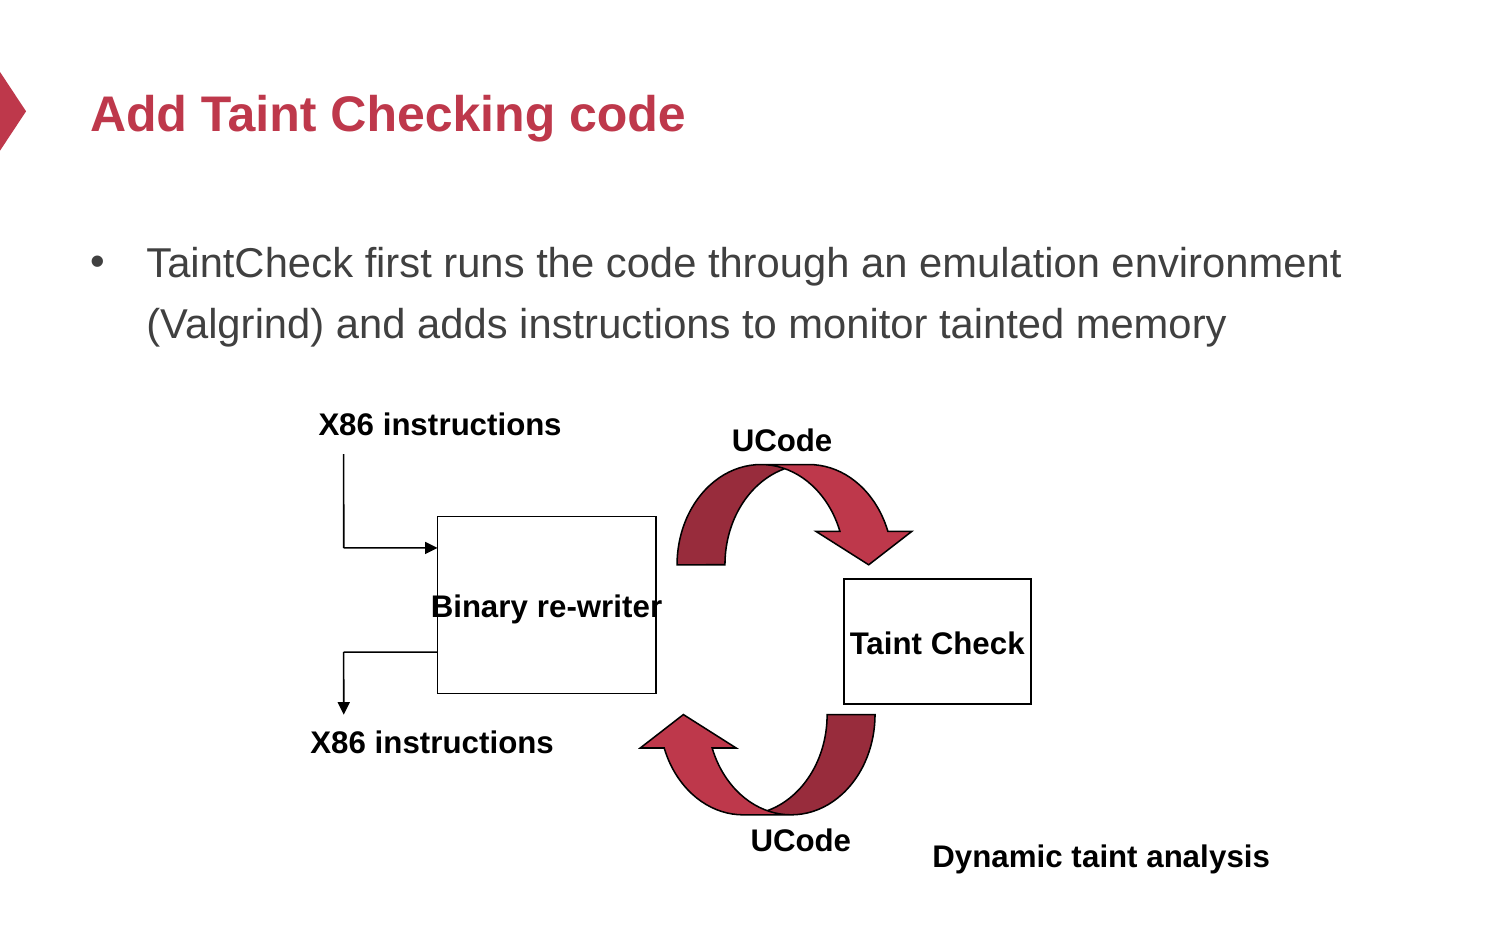

# Add Taint Checking code
TaintCheck first runs the code through an emulation environment (Valgrind) and adds instructions to monitor tainted memory

X86 instructions
UCode

Binary re-writer

Taint Check

X86 instructions

UCode
Dynamic taint analysis